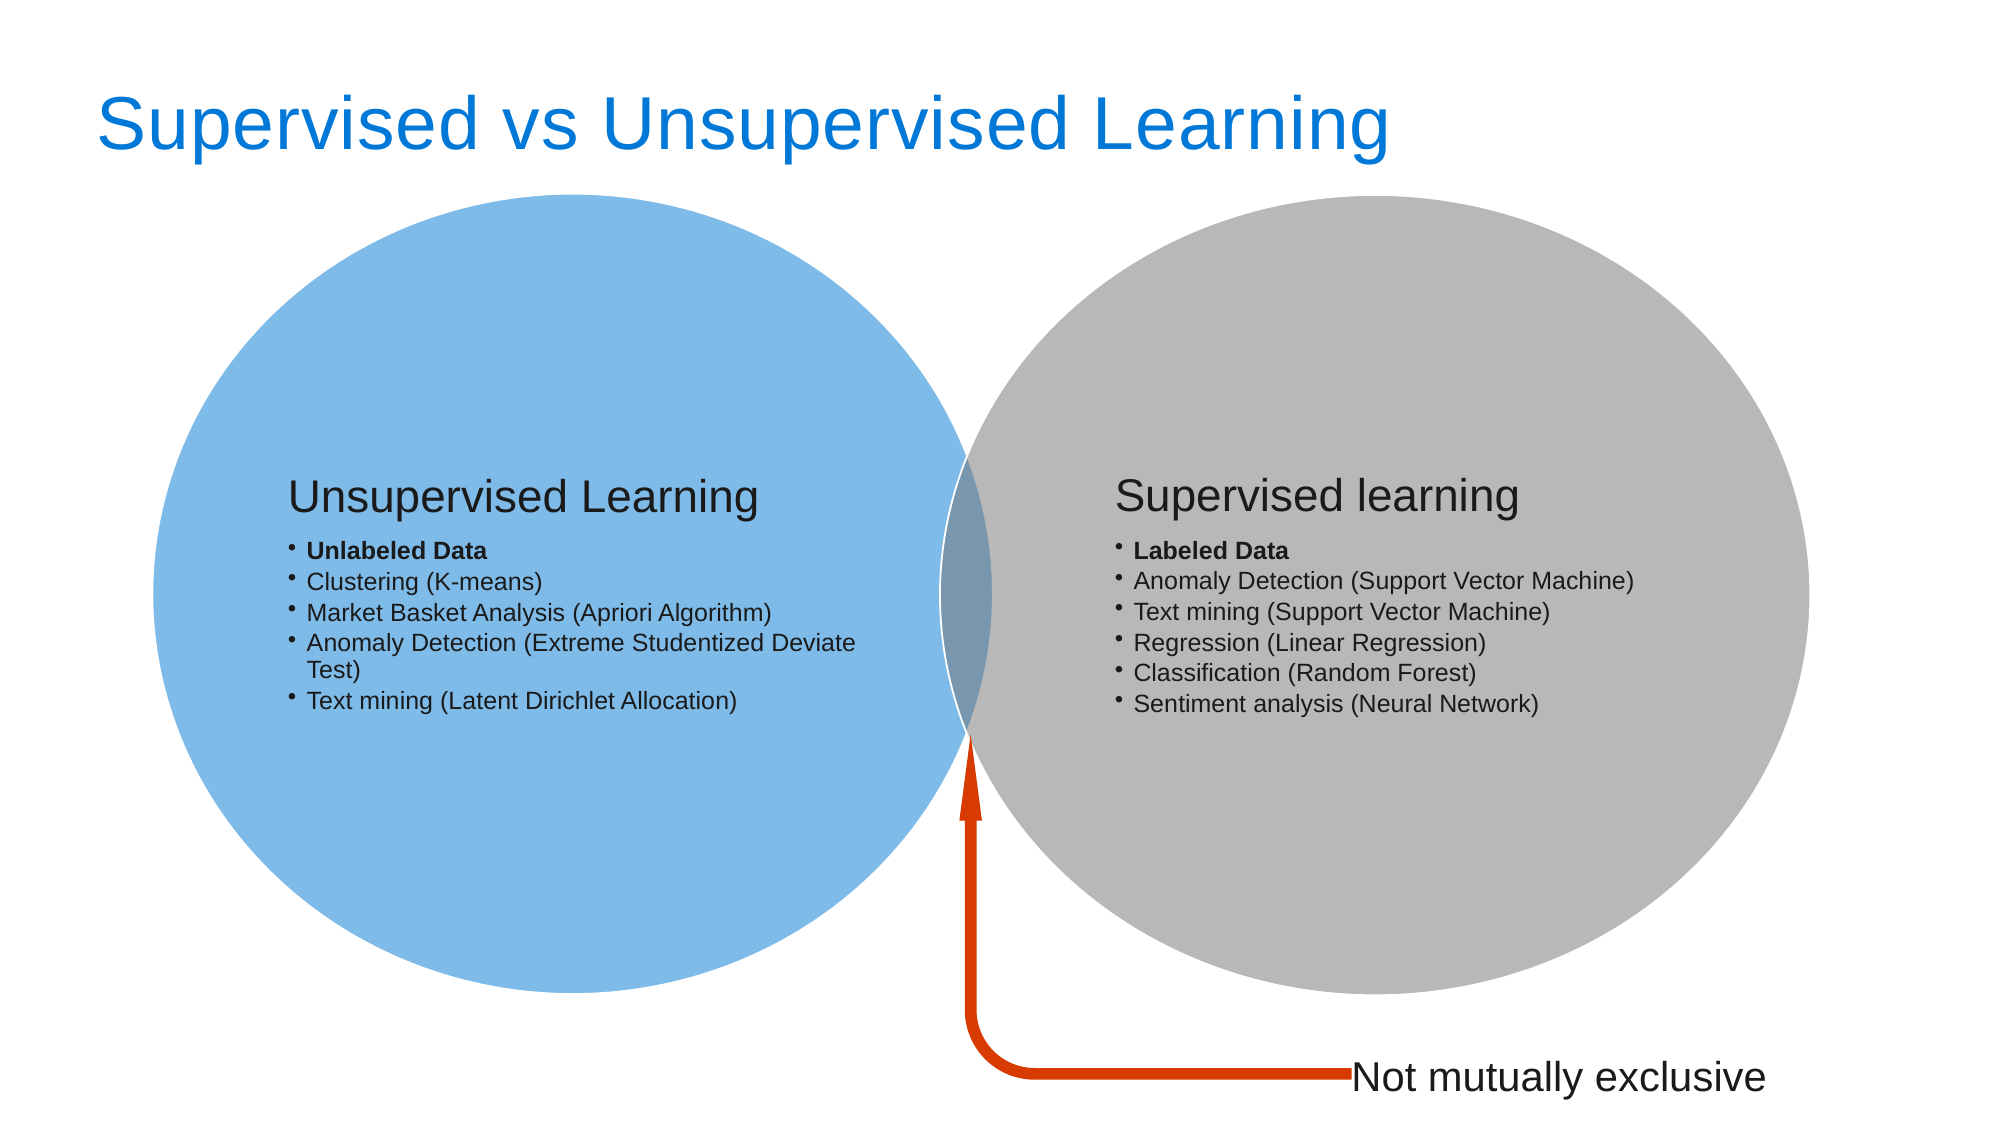

# Supervised vs Unsupervised Learning
Unsupervised Learning
Unlabeled Data
Clustering (K-means)
Market Basket Analysis (Apriori Algorithm)
Anomaly Detection (Extreme Studentized Deviate Test)
Text mining (Latent Dirichlet Allocation)
Supervised learning
Labeled Data
Anomaly Detection (Support Vector Machine)
Text mining (Support Vector Machine)
Regression (Linear Regression)
Classification (Random Forest)
Sentiment analysis (Neural Network)

Not mutually exclusive